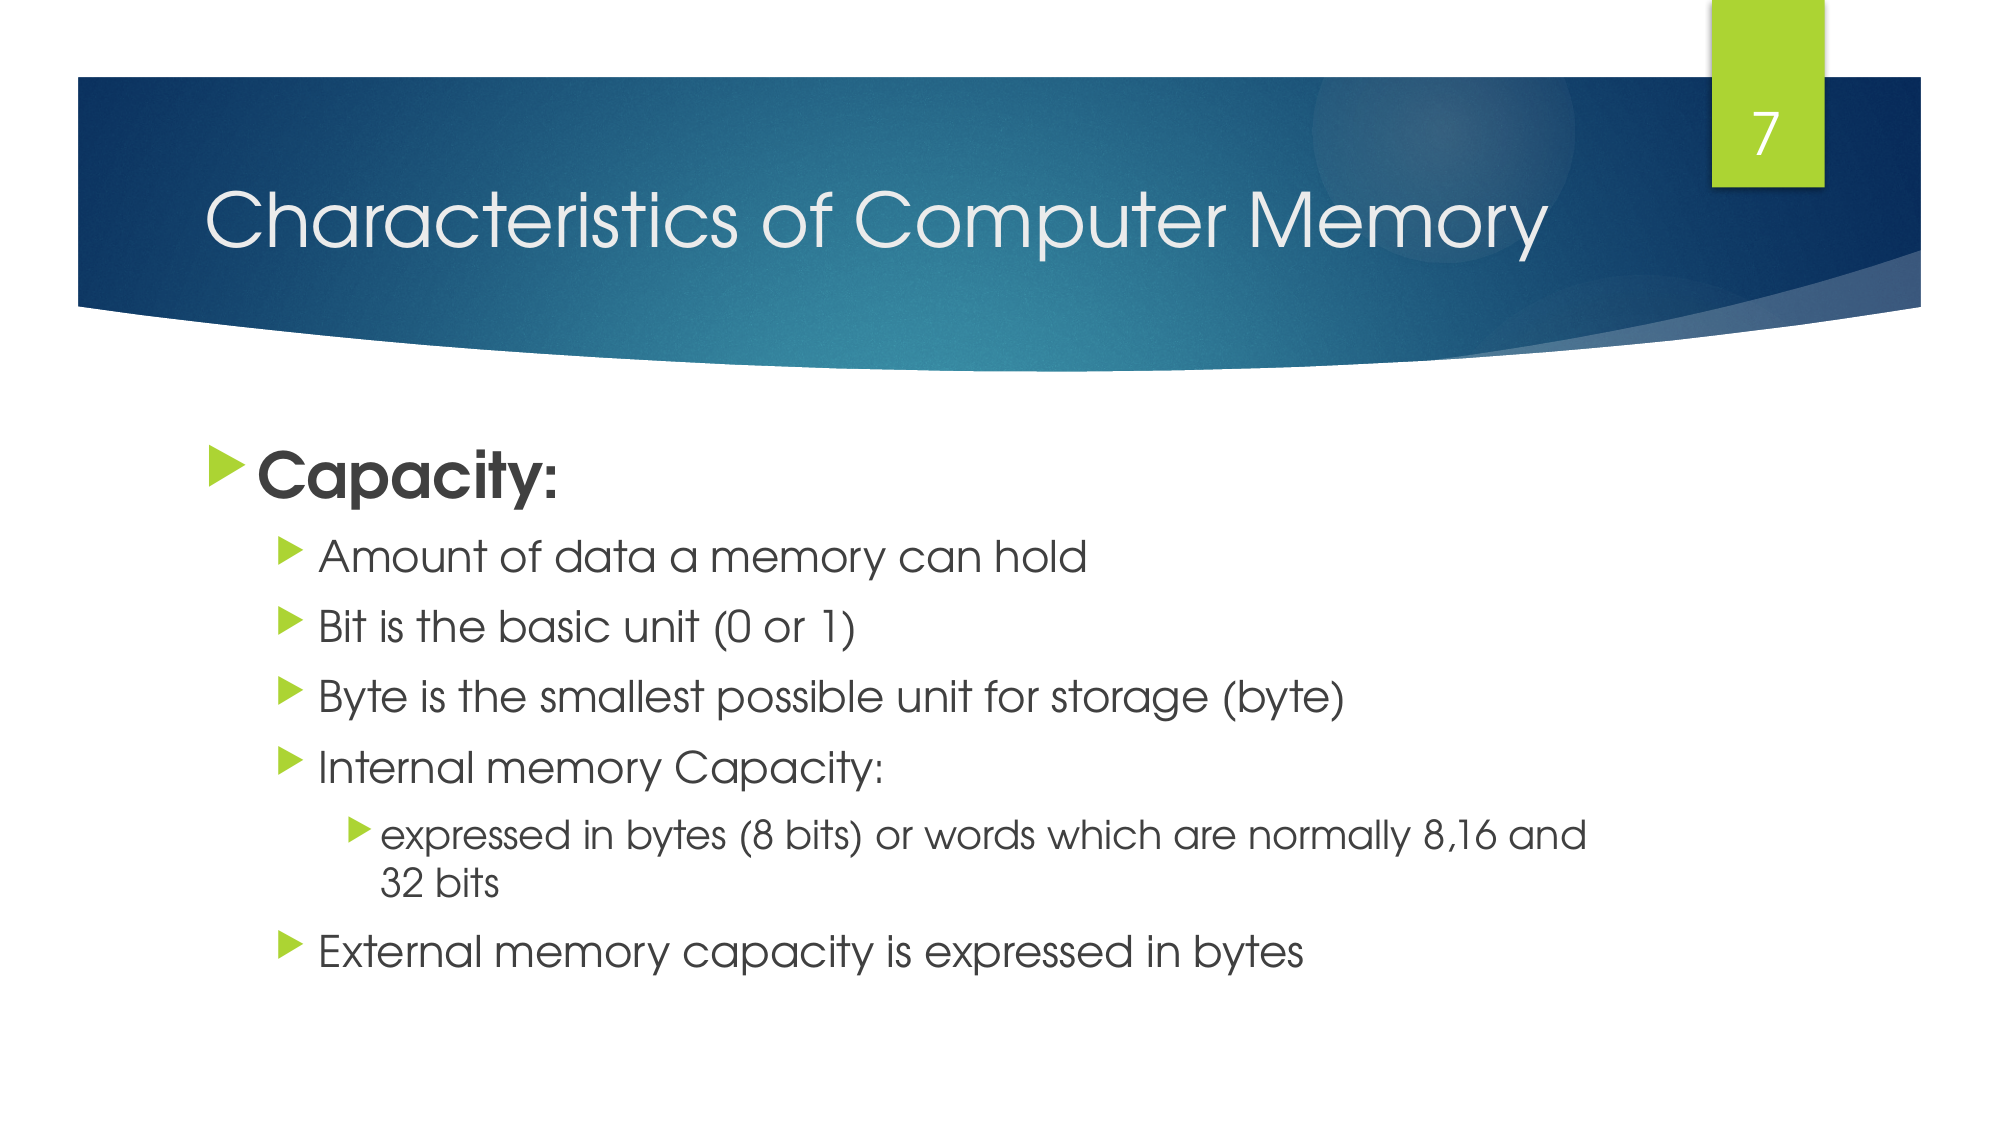

7
# Characteristics of Computer Memory
Capacity:
Amount of data a memory can hold
Bit is the basic unit (0 or 1)
Byte is the smallest possible unit for storage (byte)
Internal memory Capacity:
expressed in bytes (8 bits) or words which are normally 8,16 and 32 bits
External memory capacity is expressed in bytes